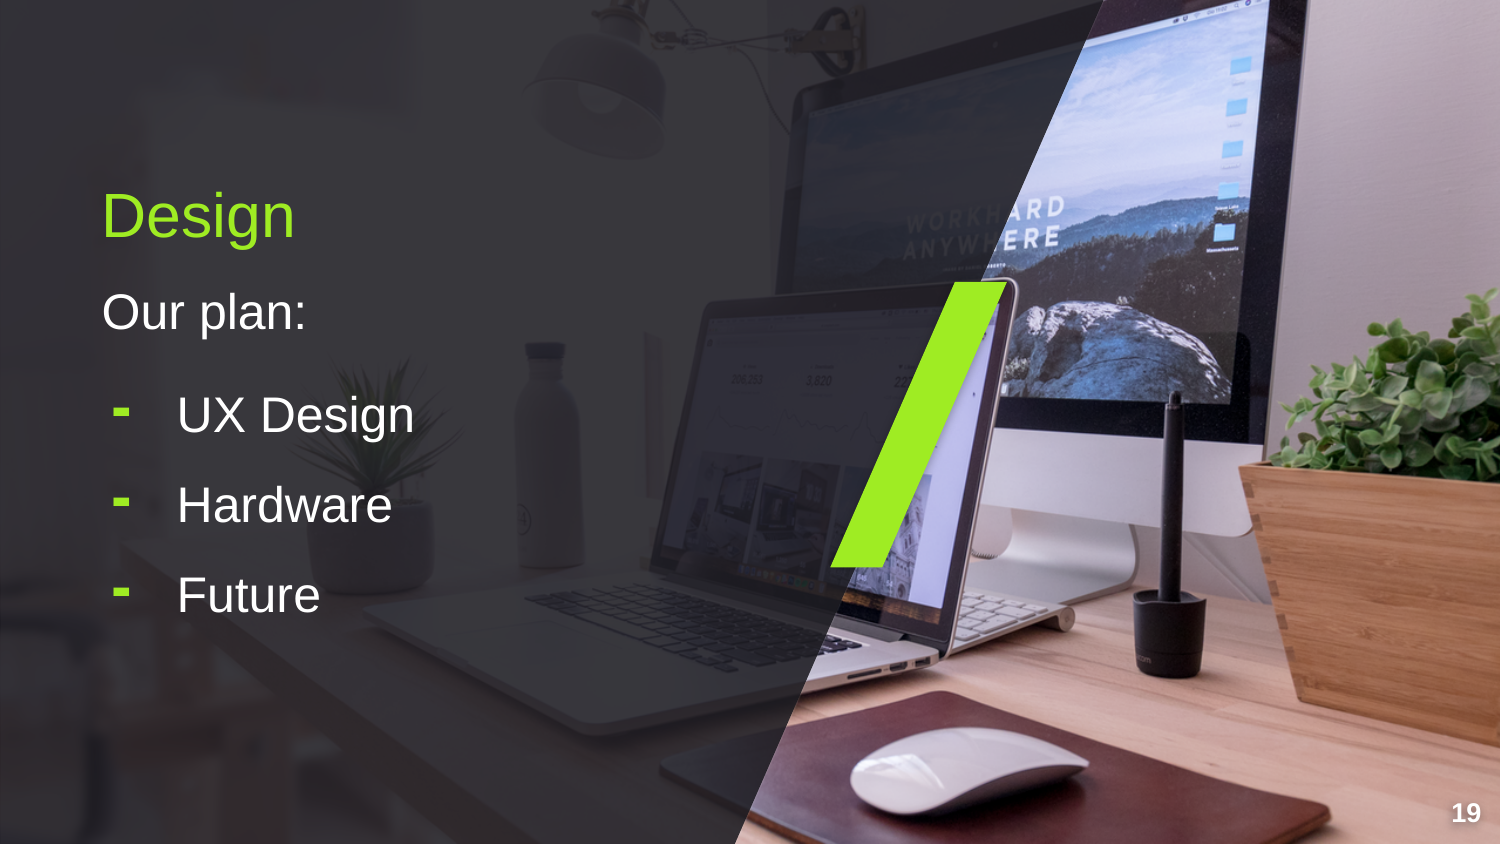

Design
Our plan:
UX Design
Hardware
Future

19